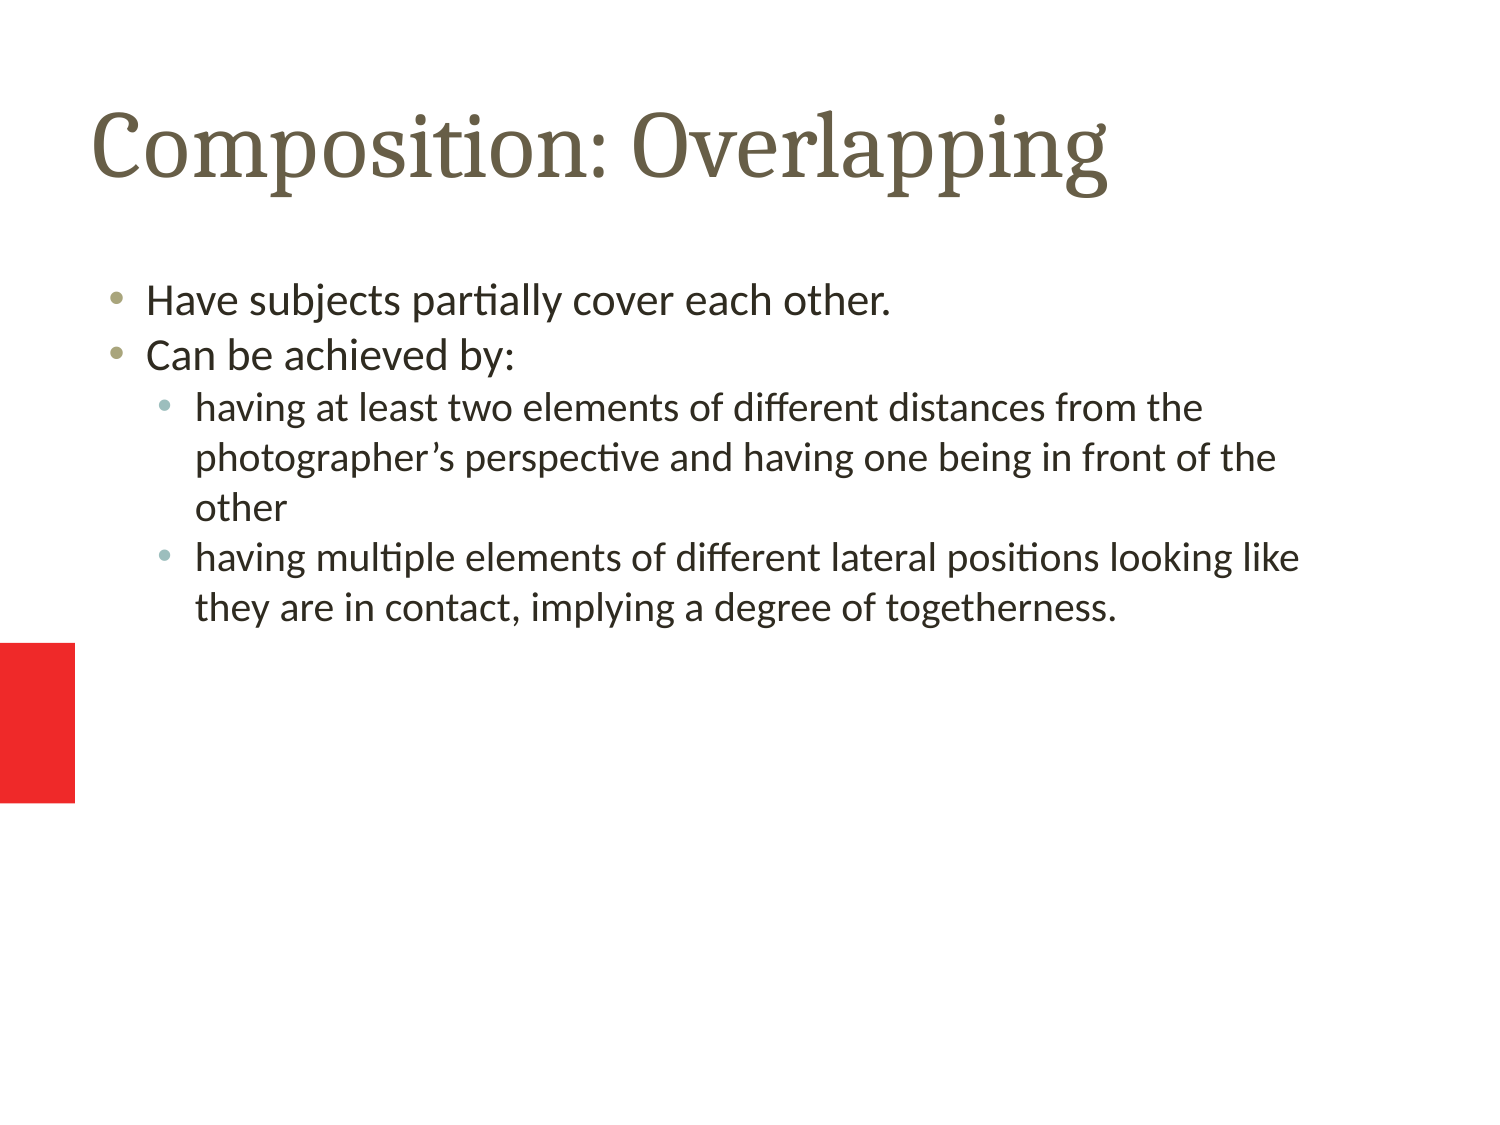

Composition: Overlapping
Have subjects partially cover each other.
Can be achieved by:
having at least two elements of different distances from the photographer’s perspective and having one being in front of the other
having multiple elements of different lateral positions looking like they are in contact, implying a degree of togetherness.